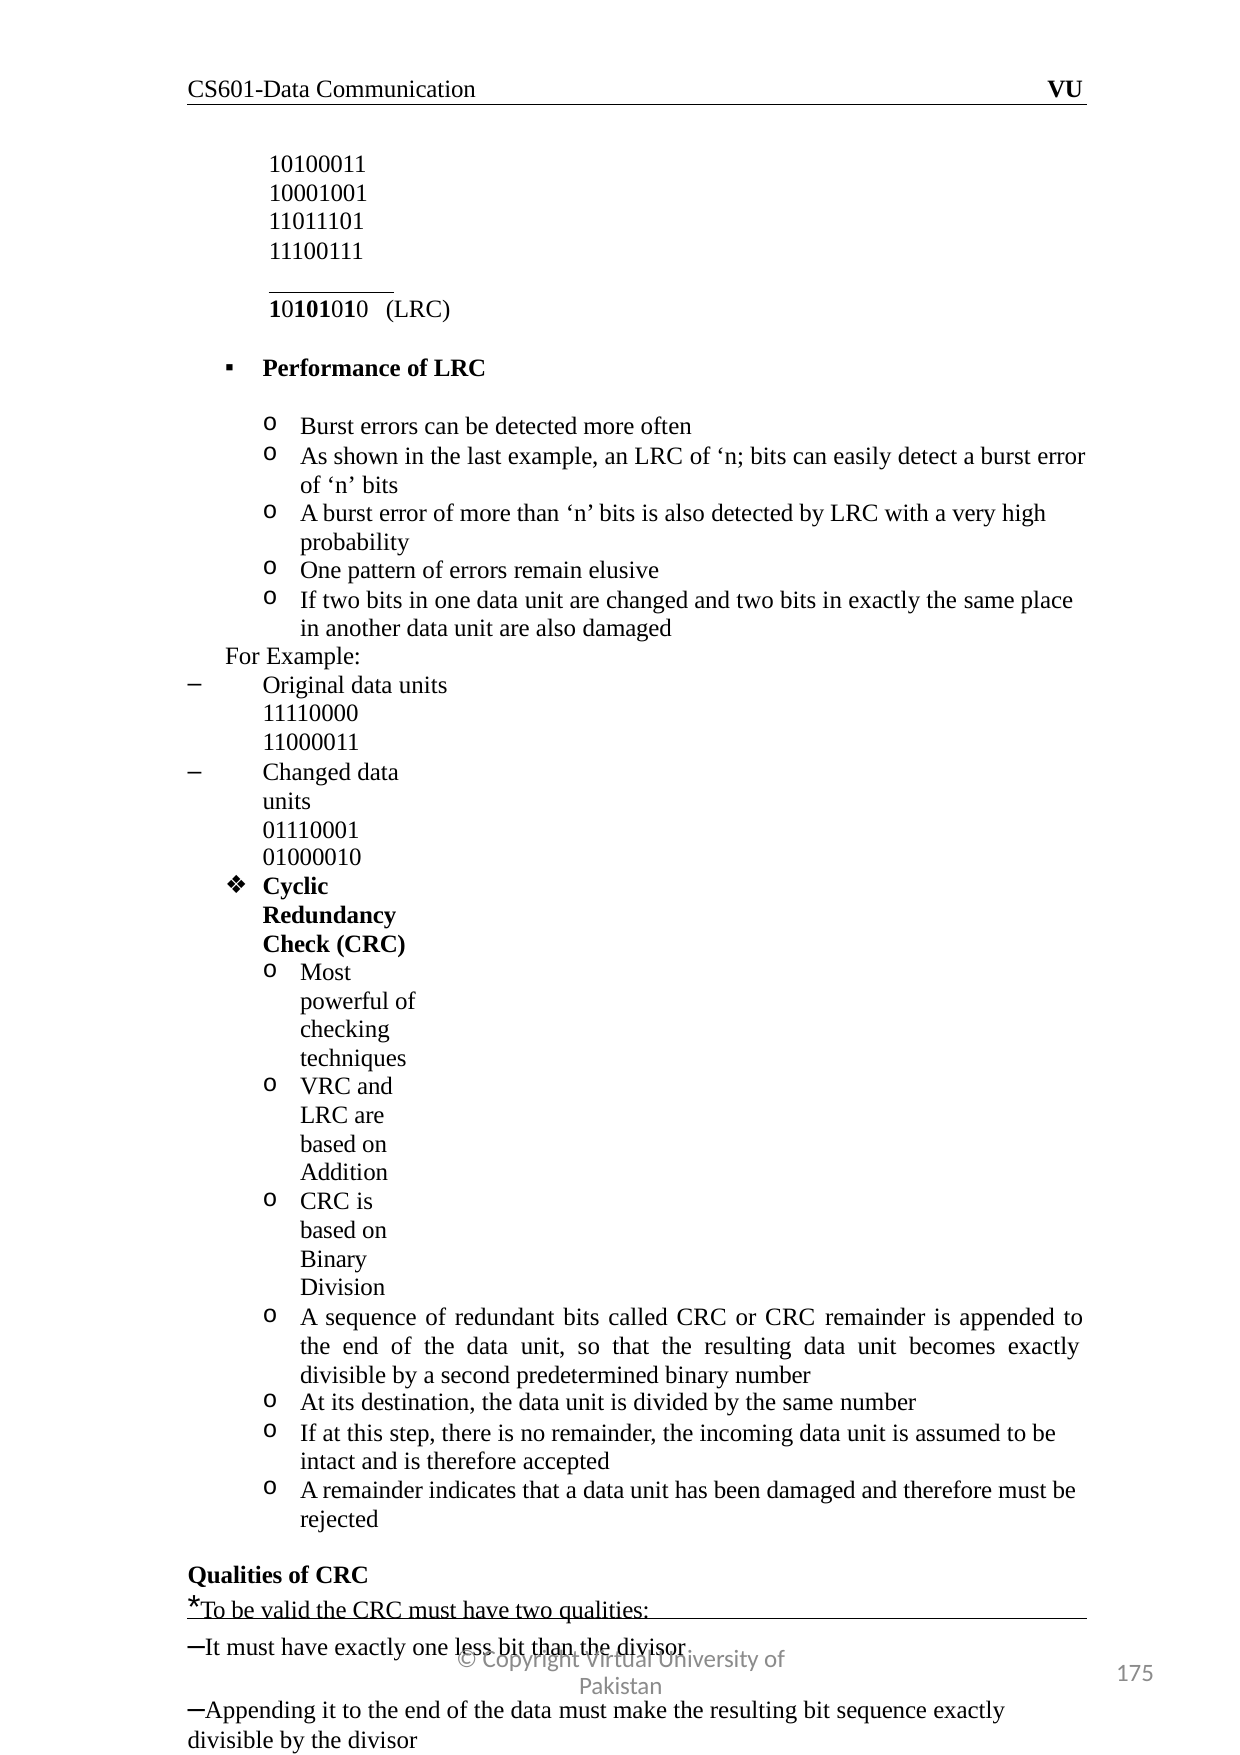

CS601-Data Communication
VU

10100011
10001001
11011101
11100111

10101010  (LRC)

Performance of LRC

Burst errors can be detected more often
As shown in the last example, an LRC of ‘n; bits can easily detect a burst error  of ‘n’ bits
A burst error of more than ‘n’ bits is also detected by LRC with a very high  probability
One pattern of errors remain elusive
If two bits in one data unit are changed and two bits in exactly the same place  in another data unit are also damaged
For Example:
Original data units
11110000
11000011
Changed data units  01110001
01000010
Cyclic Redundancy Check (CRC)
Most powerful of checking techniques
VRC and LRC are based on Addition
CRC is based on Binary Division
A sequence of redundant bits called CRC or CRC remainder is appended to  the end of the data unit, so that the resulting data unit becomes exactly  divisible by a second predetermined binary number
At its destination, the data unit is divided by the same number
If at this step, there is no remainder, the incoming data unit is assumed to be  intact and is therefore accepted
A remainder indicates that a data unit has been damaged and therefore must be  rejected

Qualities of CRC
*To be valid the CRC must have two qualities:
–It must have exactly one less bit than the divisor

–Appending it to the end of the data must make the resulting bit sequence exactly  divisible by the divisor

© Copyright Virtual University of Pakistan
175